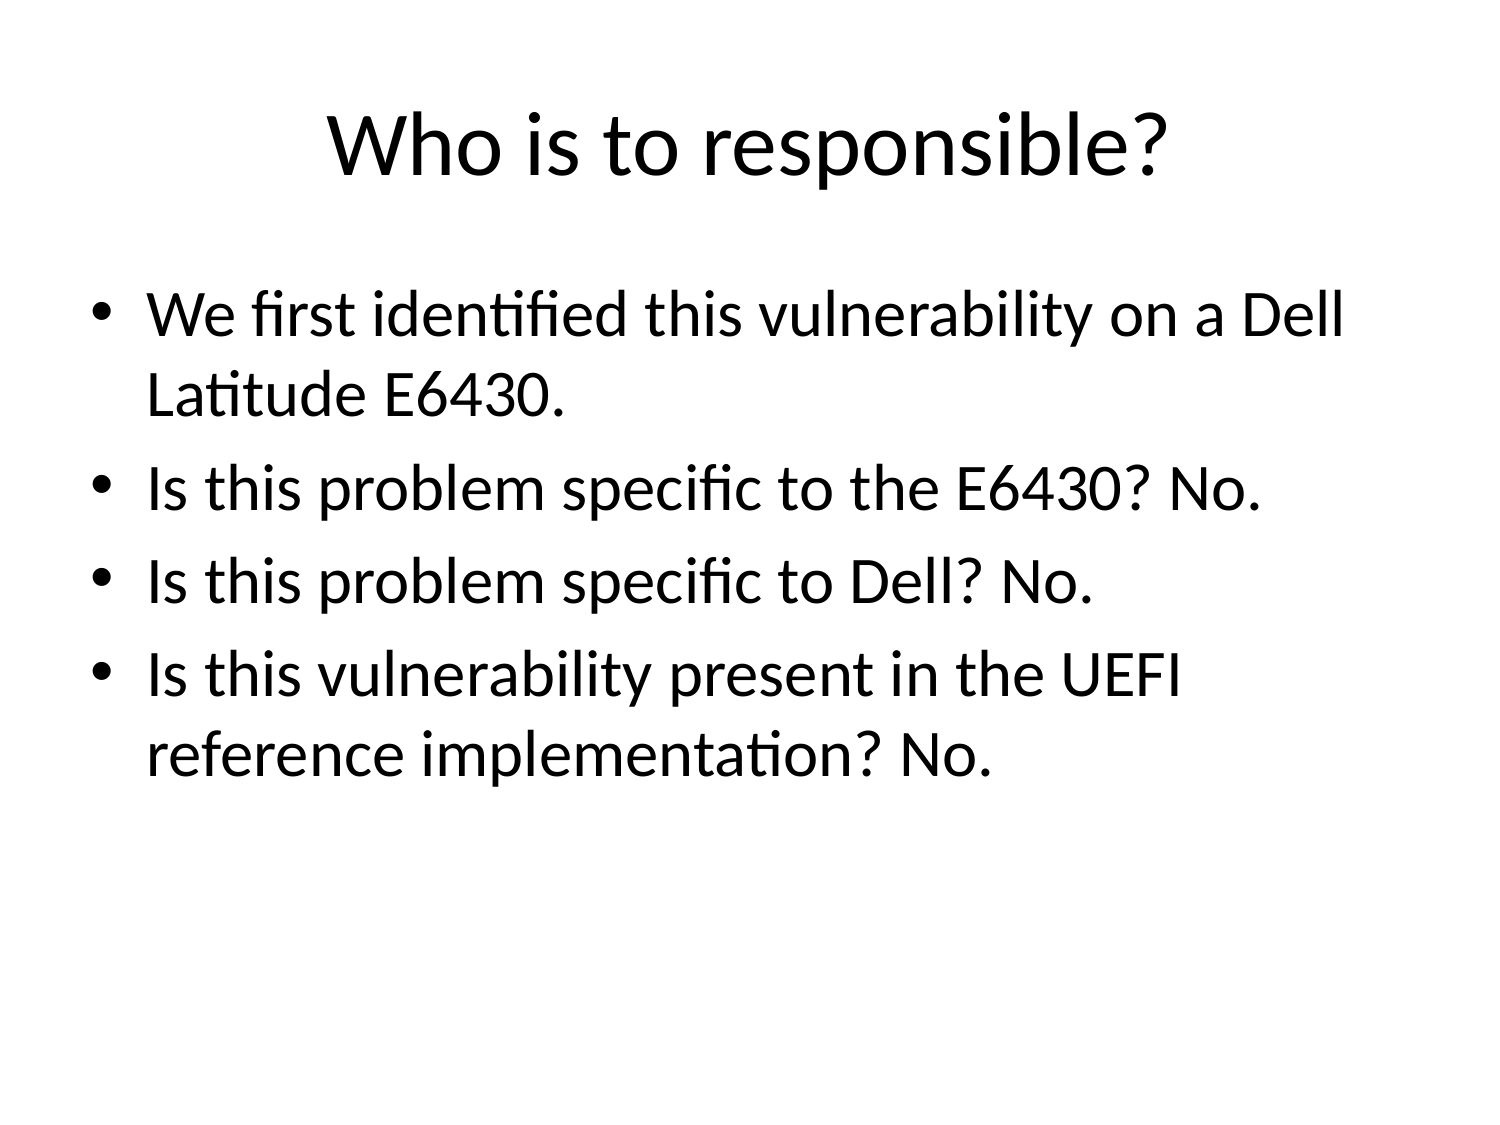

# Who is to responsible?
We first identified this vulnerability on a Dell Latitude E6430.
Is this problem specific to the E6430? No.
Is this problem specific to Dell? No.
Is this vulnerability present in the UEFI reference implementation? No.